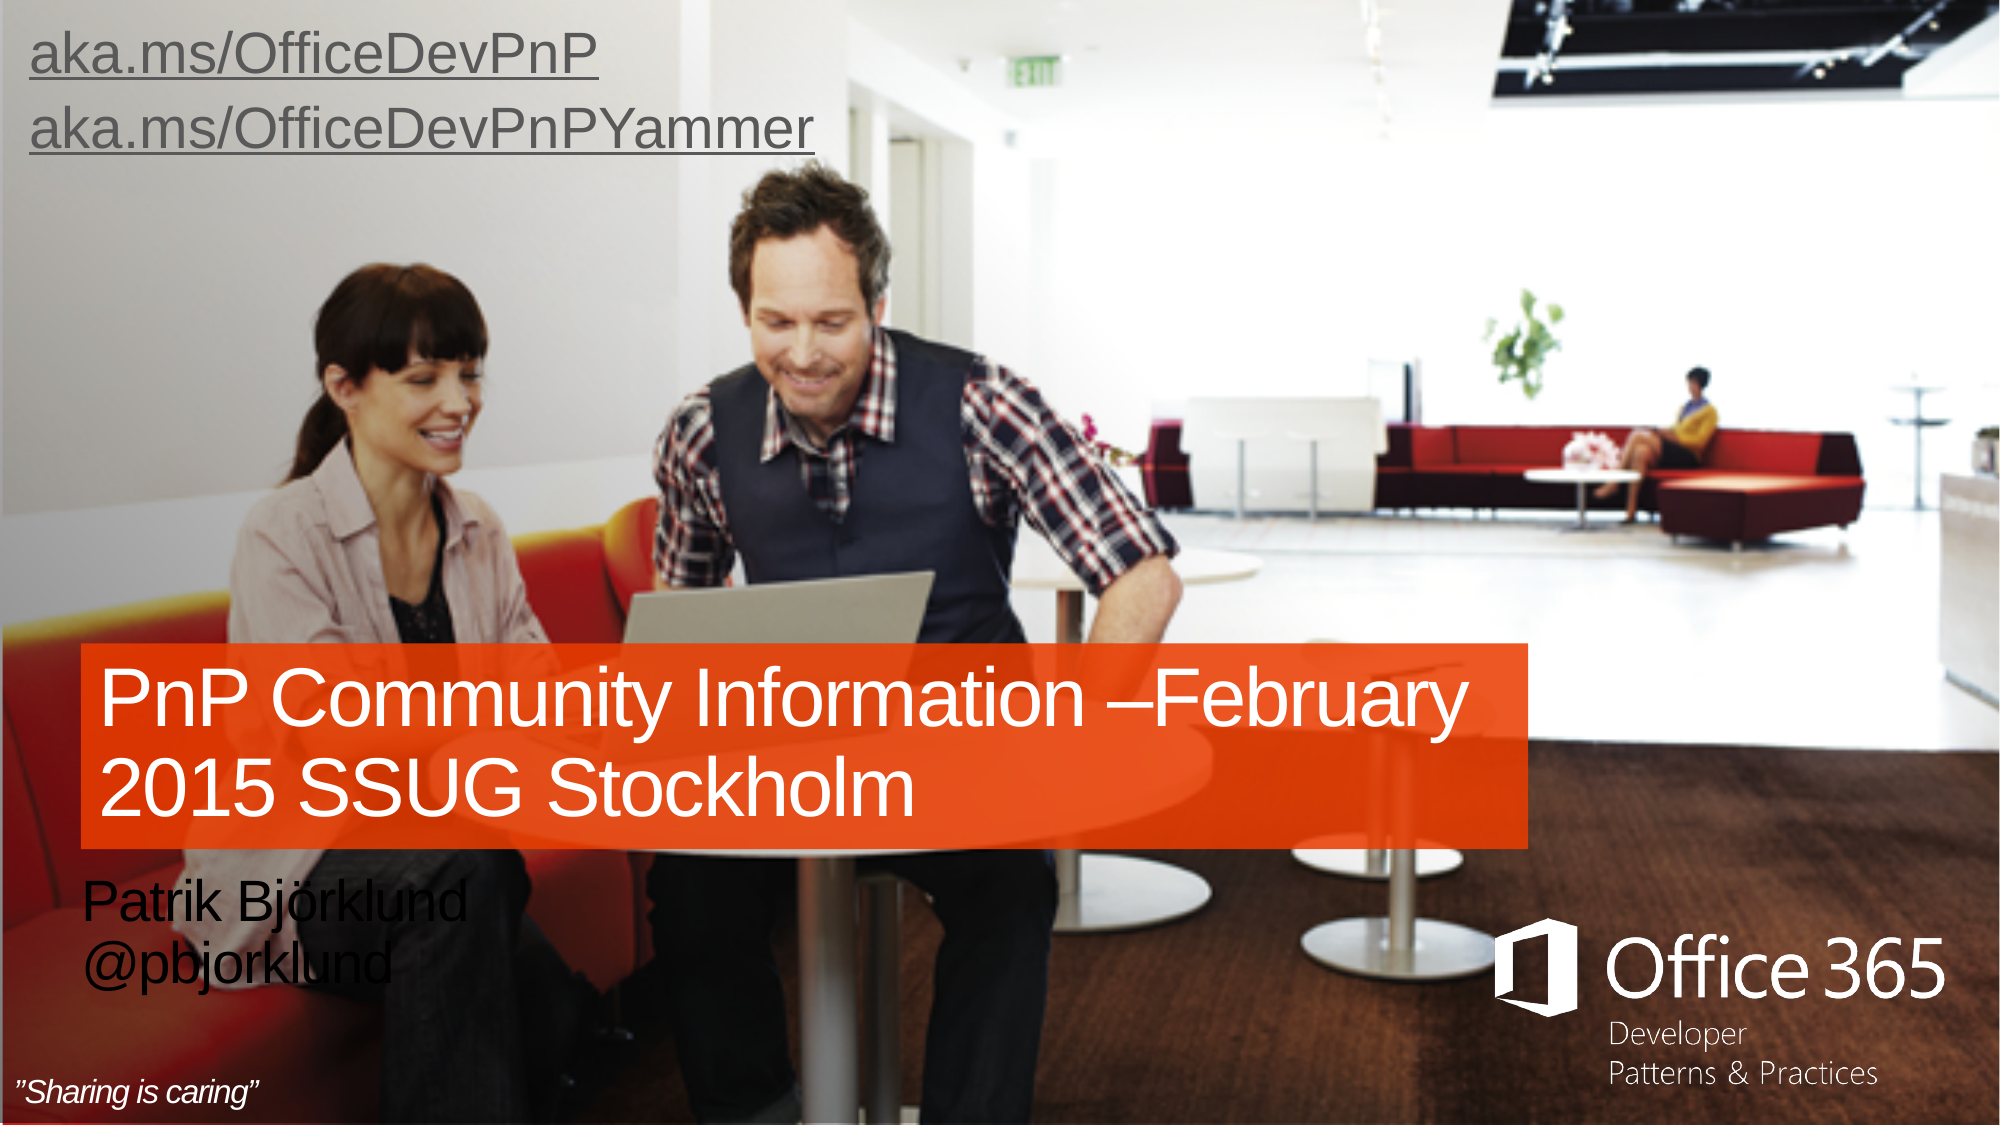

aka.ms/OfficeDevPnP
aka.ms/OfficeDevPnPYammer
# PnP Community Information –February 2015 SSUG Stockholm
Patrik Björklund @pbjorklund